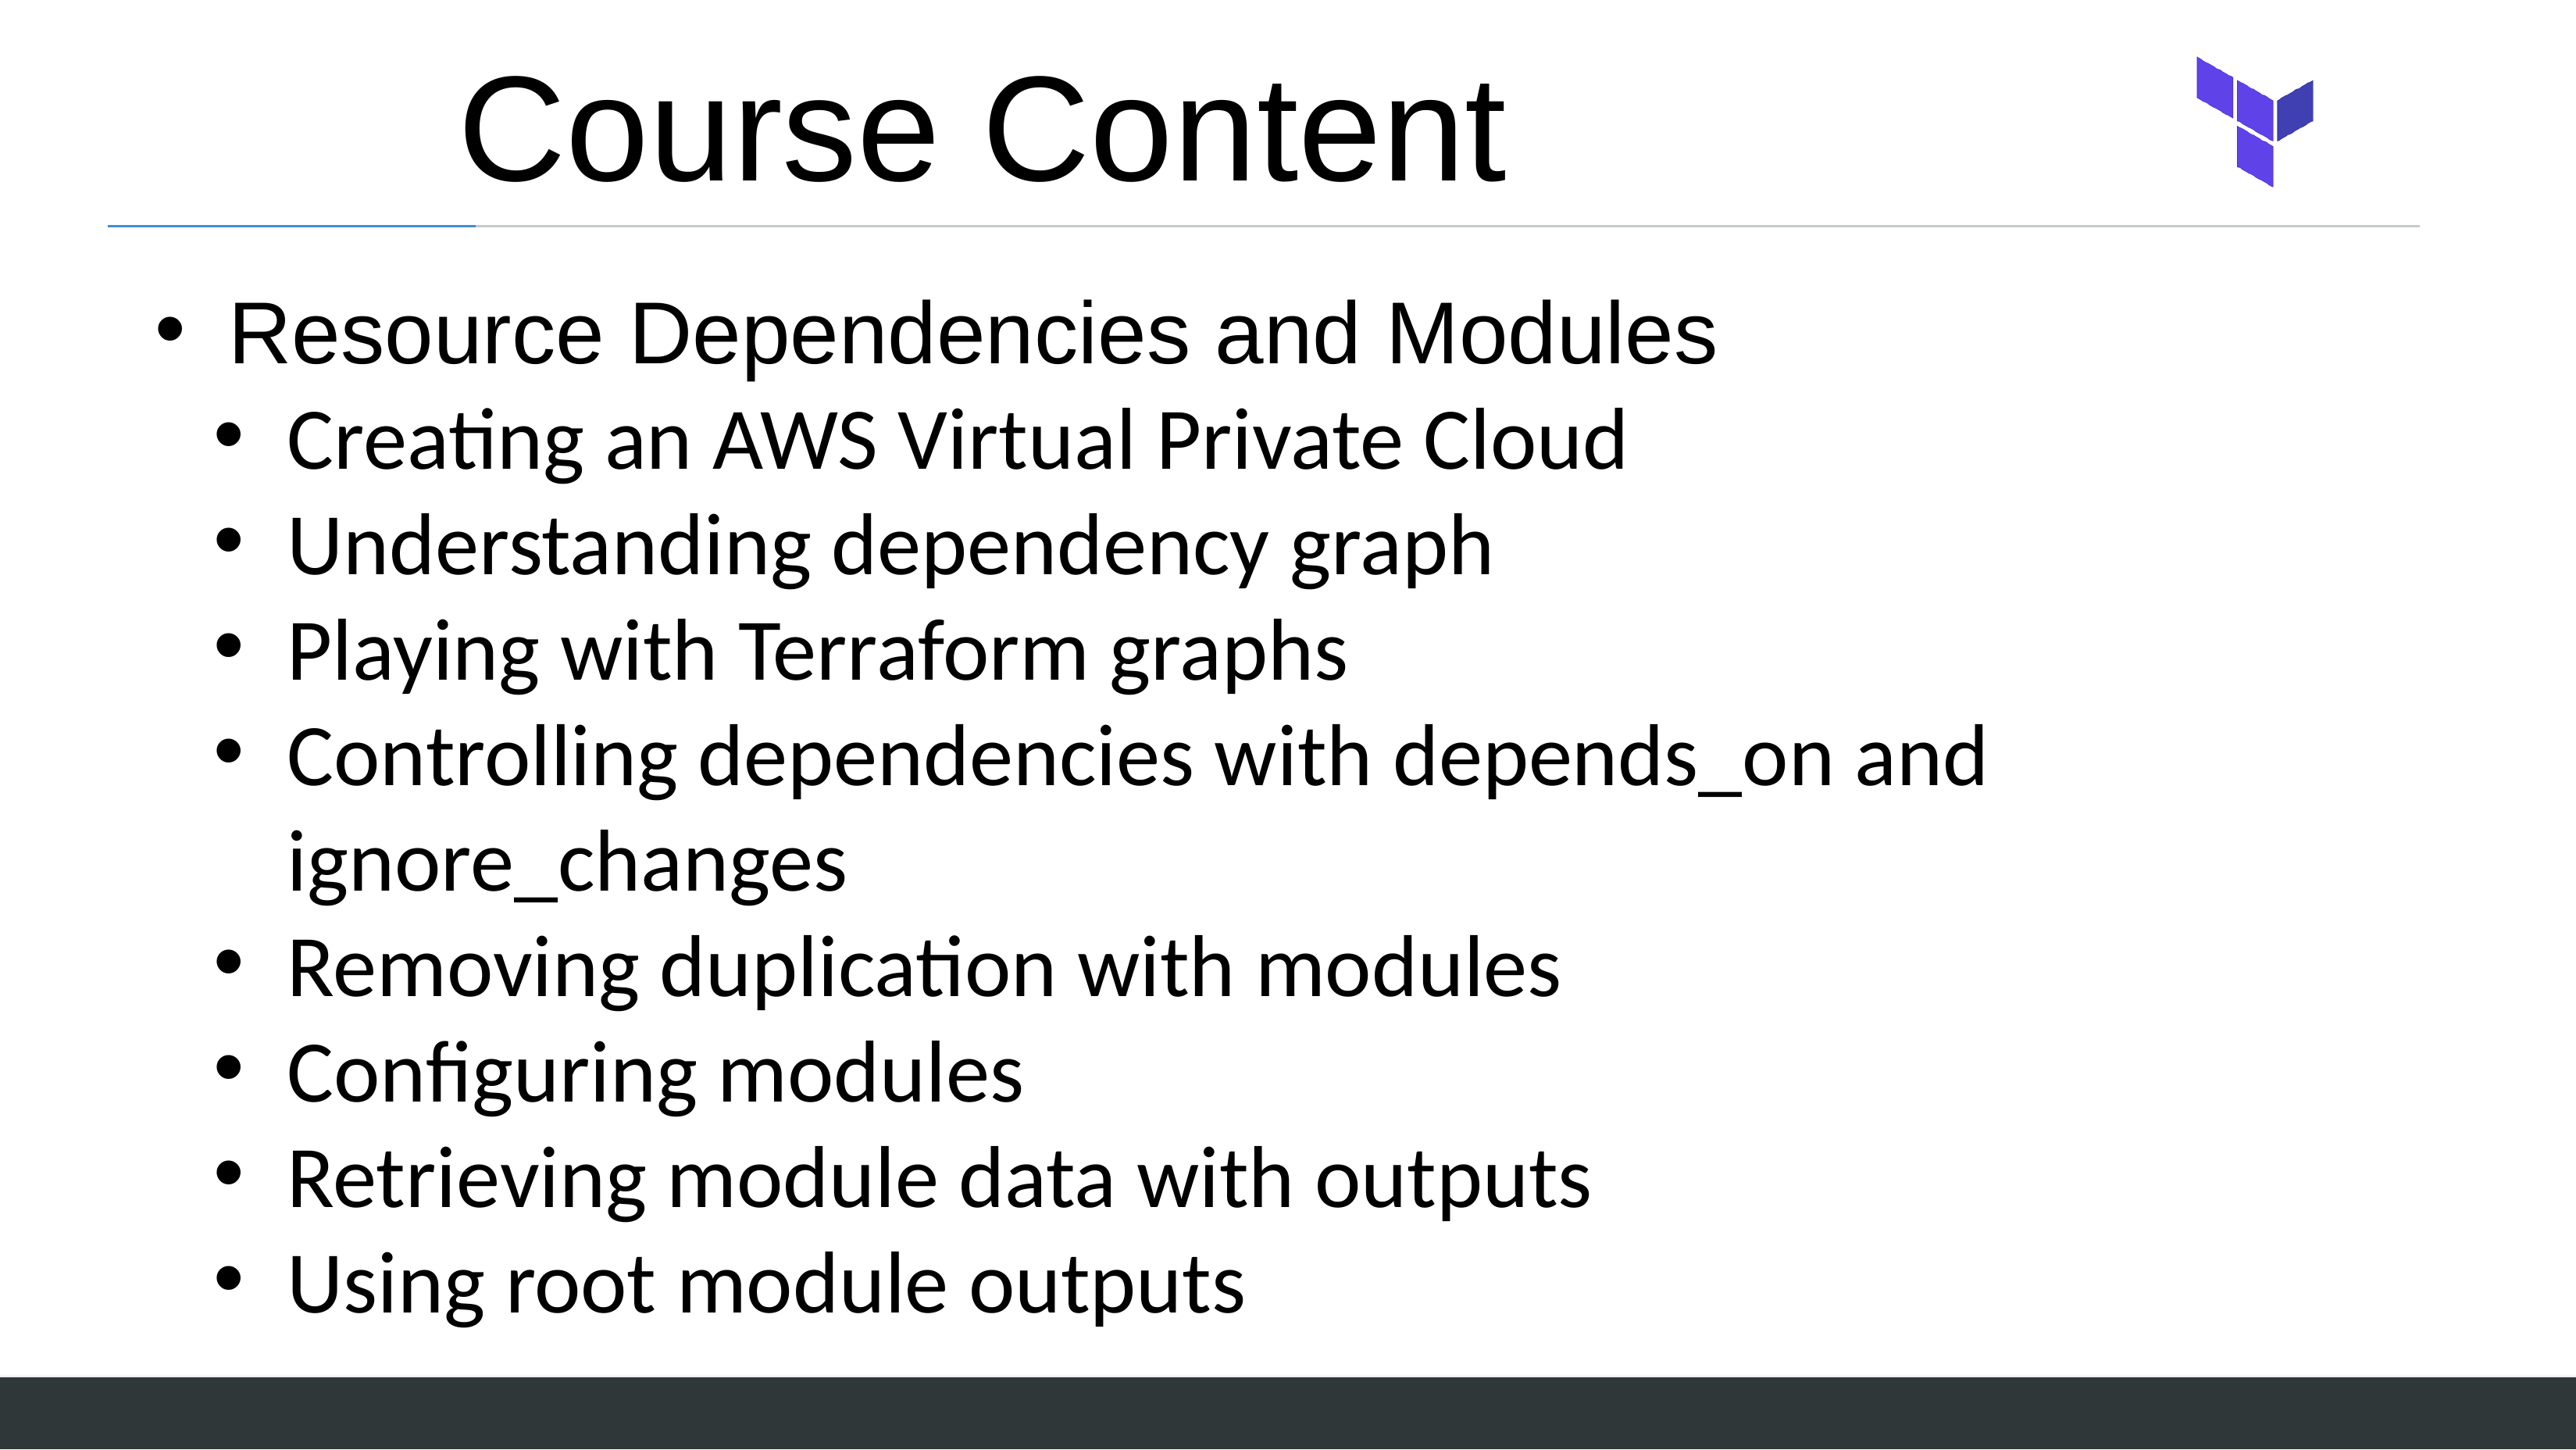

# Course Content
Resource Dependencies and Modules
Creating an AWS Virtual Private Cloud
Understanding dependency graph
Playing with Terraform graphs
Controlling dependencies with depends_on and ignore_changes
Removing duplication with modules
Configuring modules
Retrieving module data with outputs
Using root module outputs